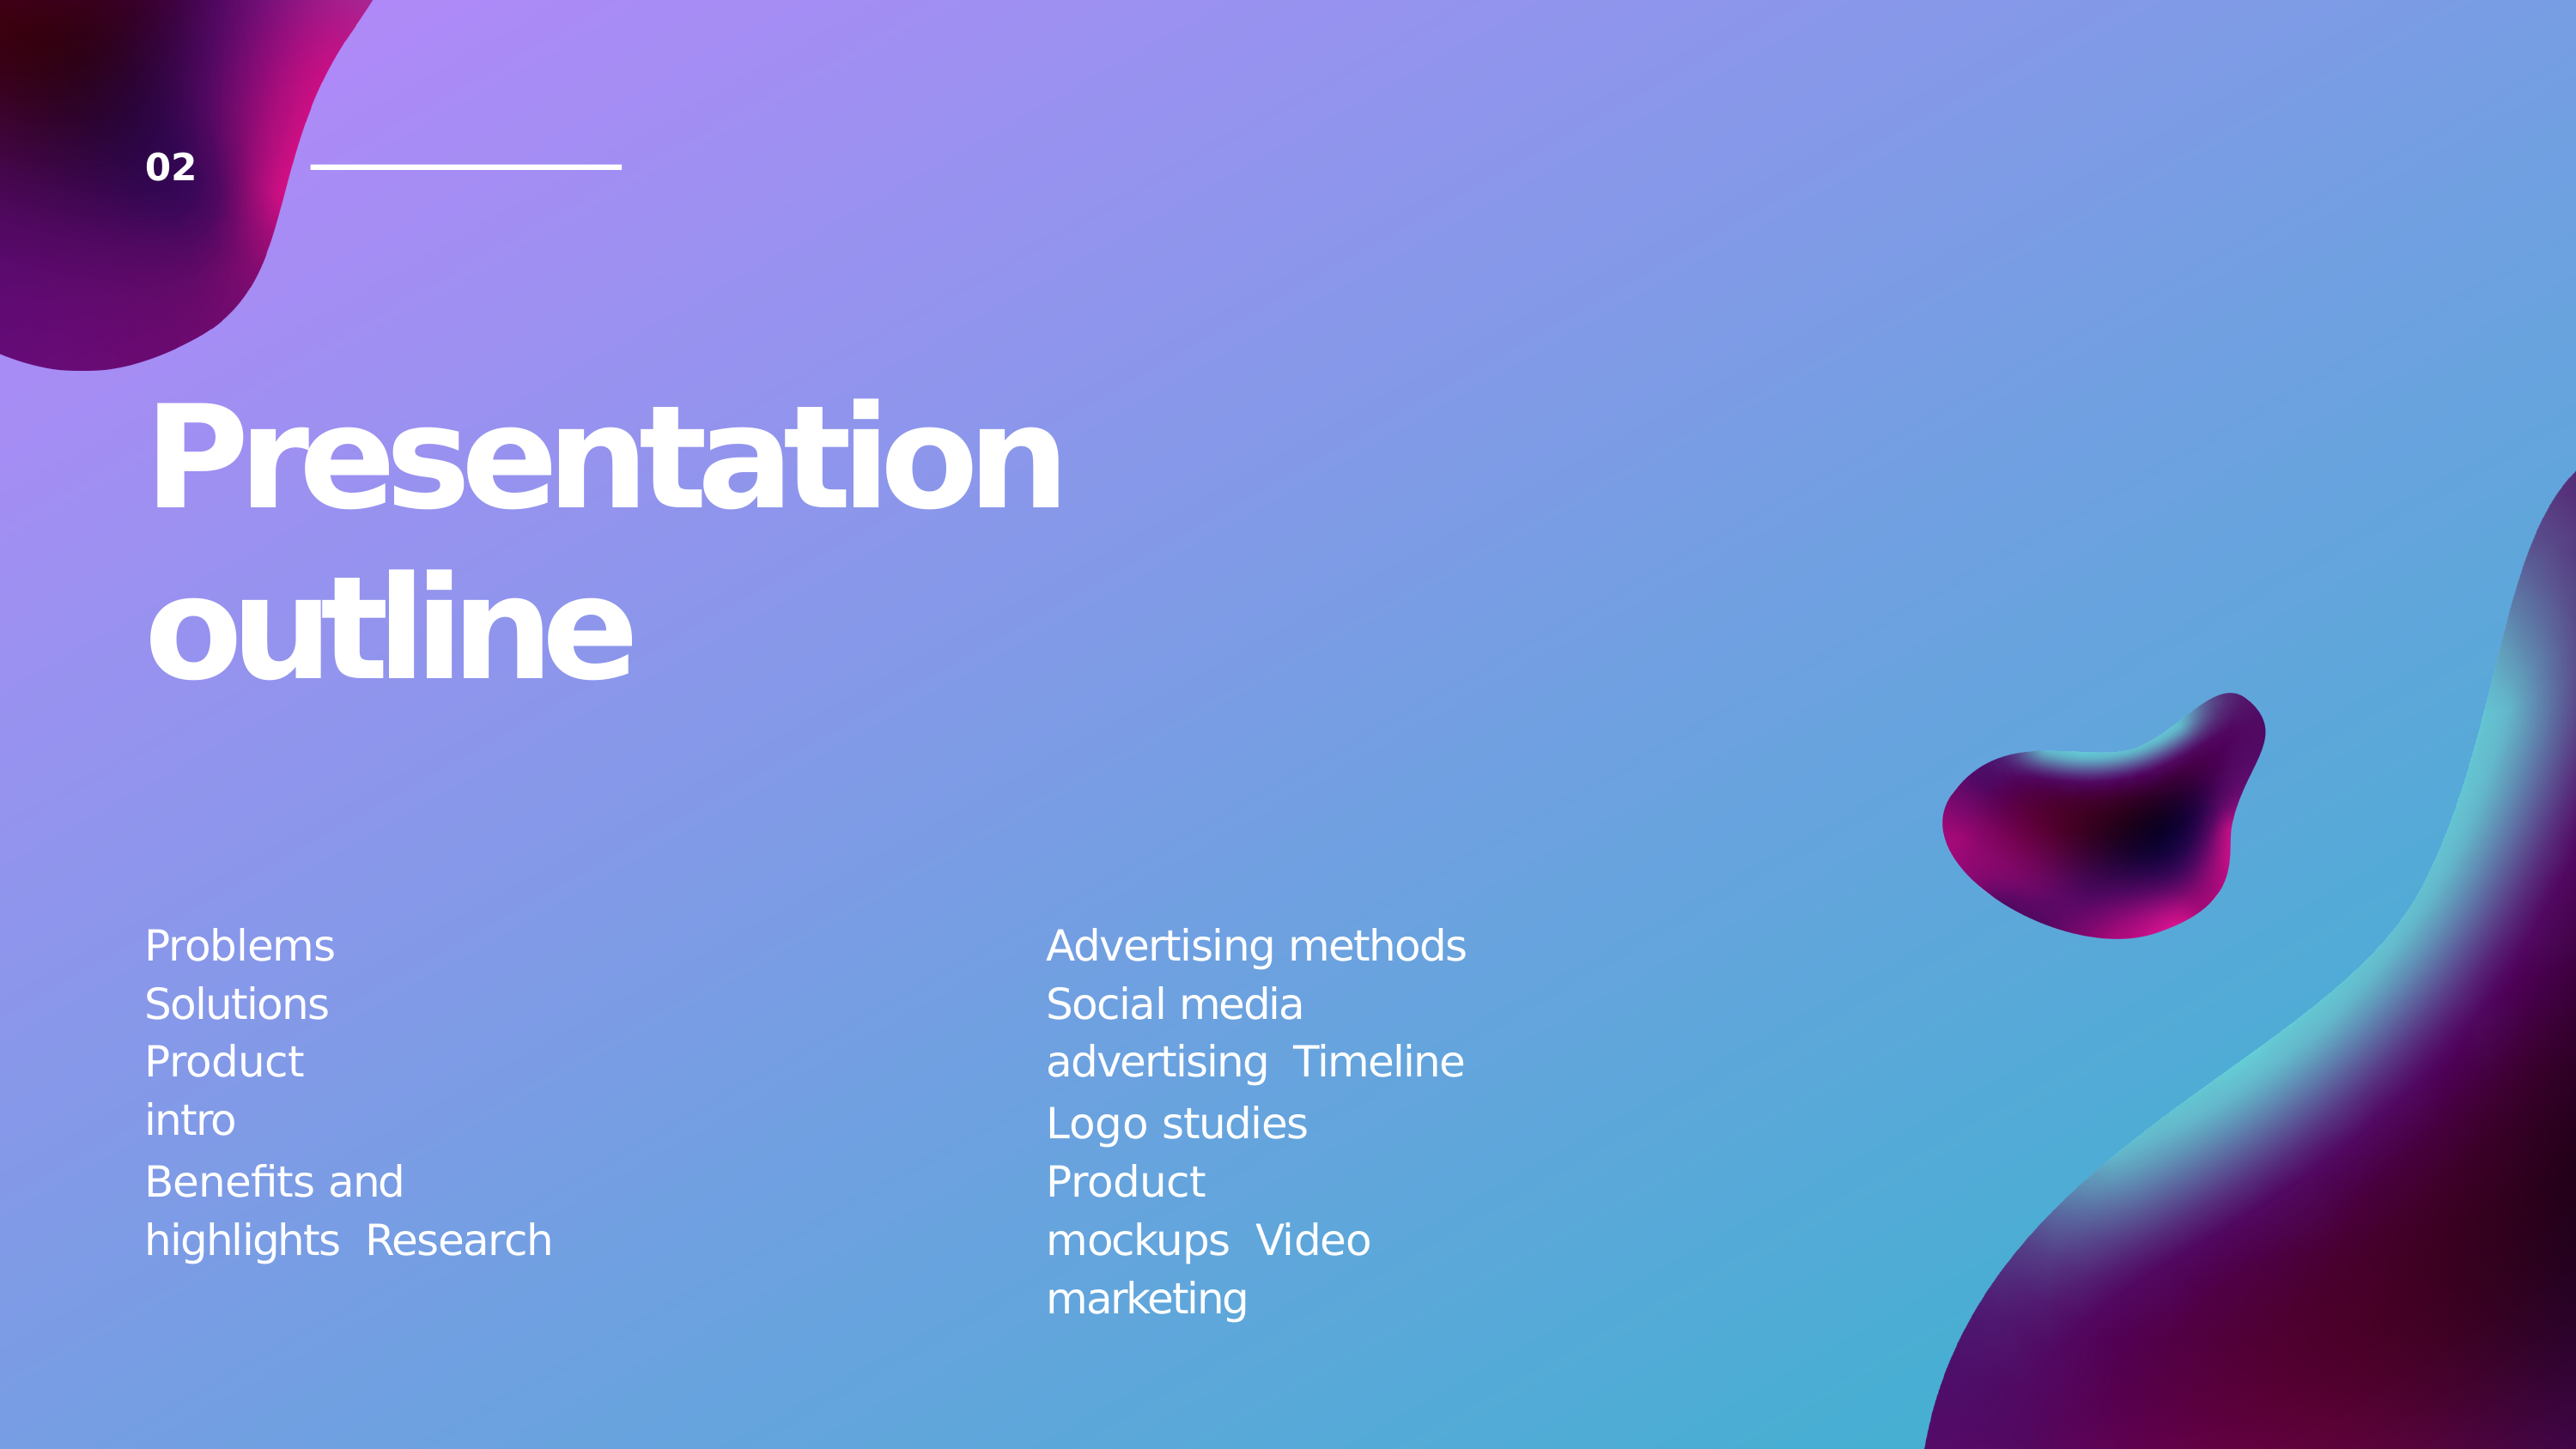

02

# Presentation outline

Problems  Solutions  Product intro
Benefits and highlights  Research
Advertising methods  Social media advertising  Timeline
Logo studies  Product mockups  Video marketing